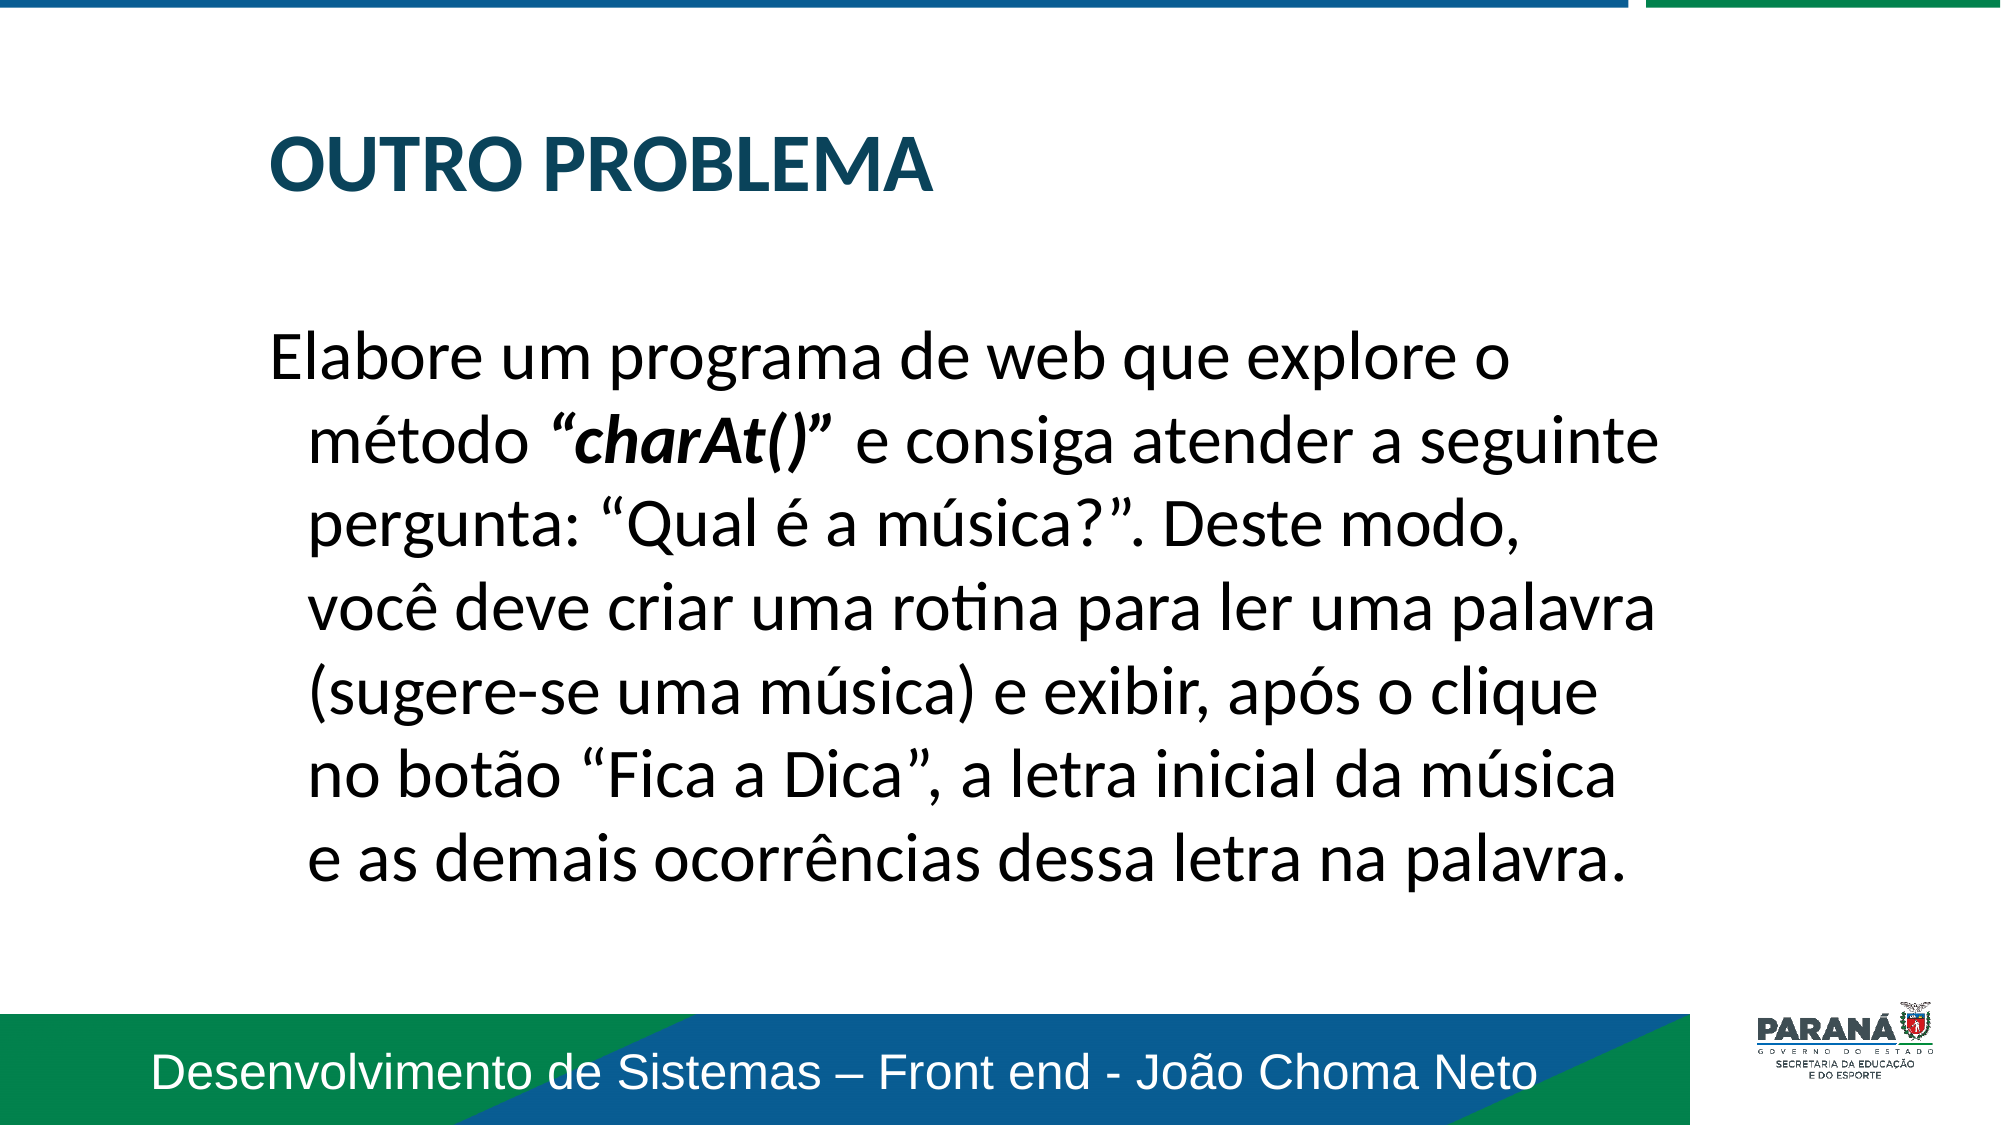

OUTRO PROBLEMA
Elabore um programa de web que explore o método “charAt()” e consiga atender a seguinte pergunta: “Qual é a música?”. Deste modo, você deve criar uma rotina para ler uma palavra (sugere-se uma música) e exibir, após o clique no botão “Fica a Dica”, a letra inicial da música e as demais ocorrências dessa letra na palavra.